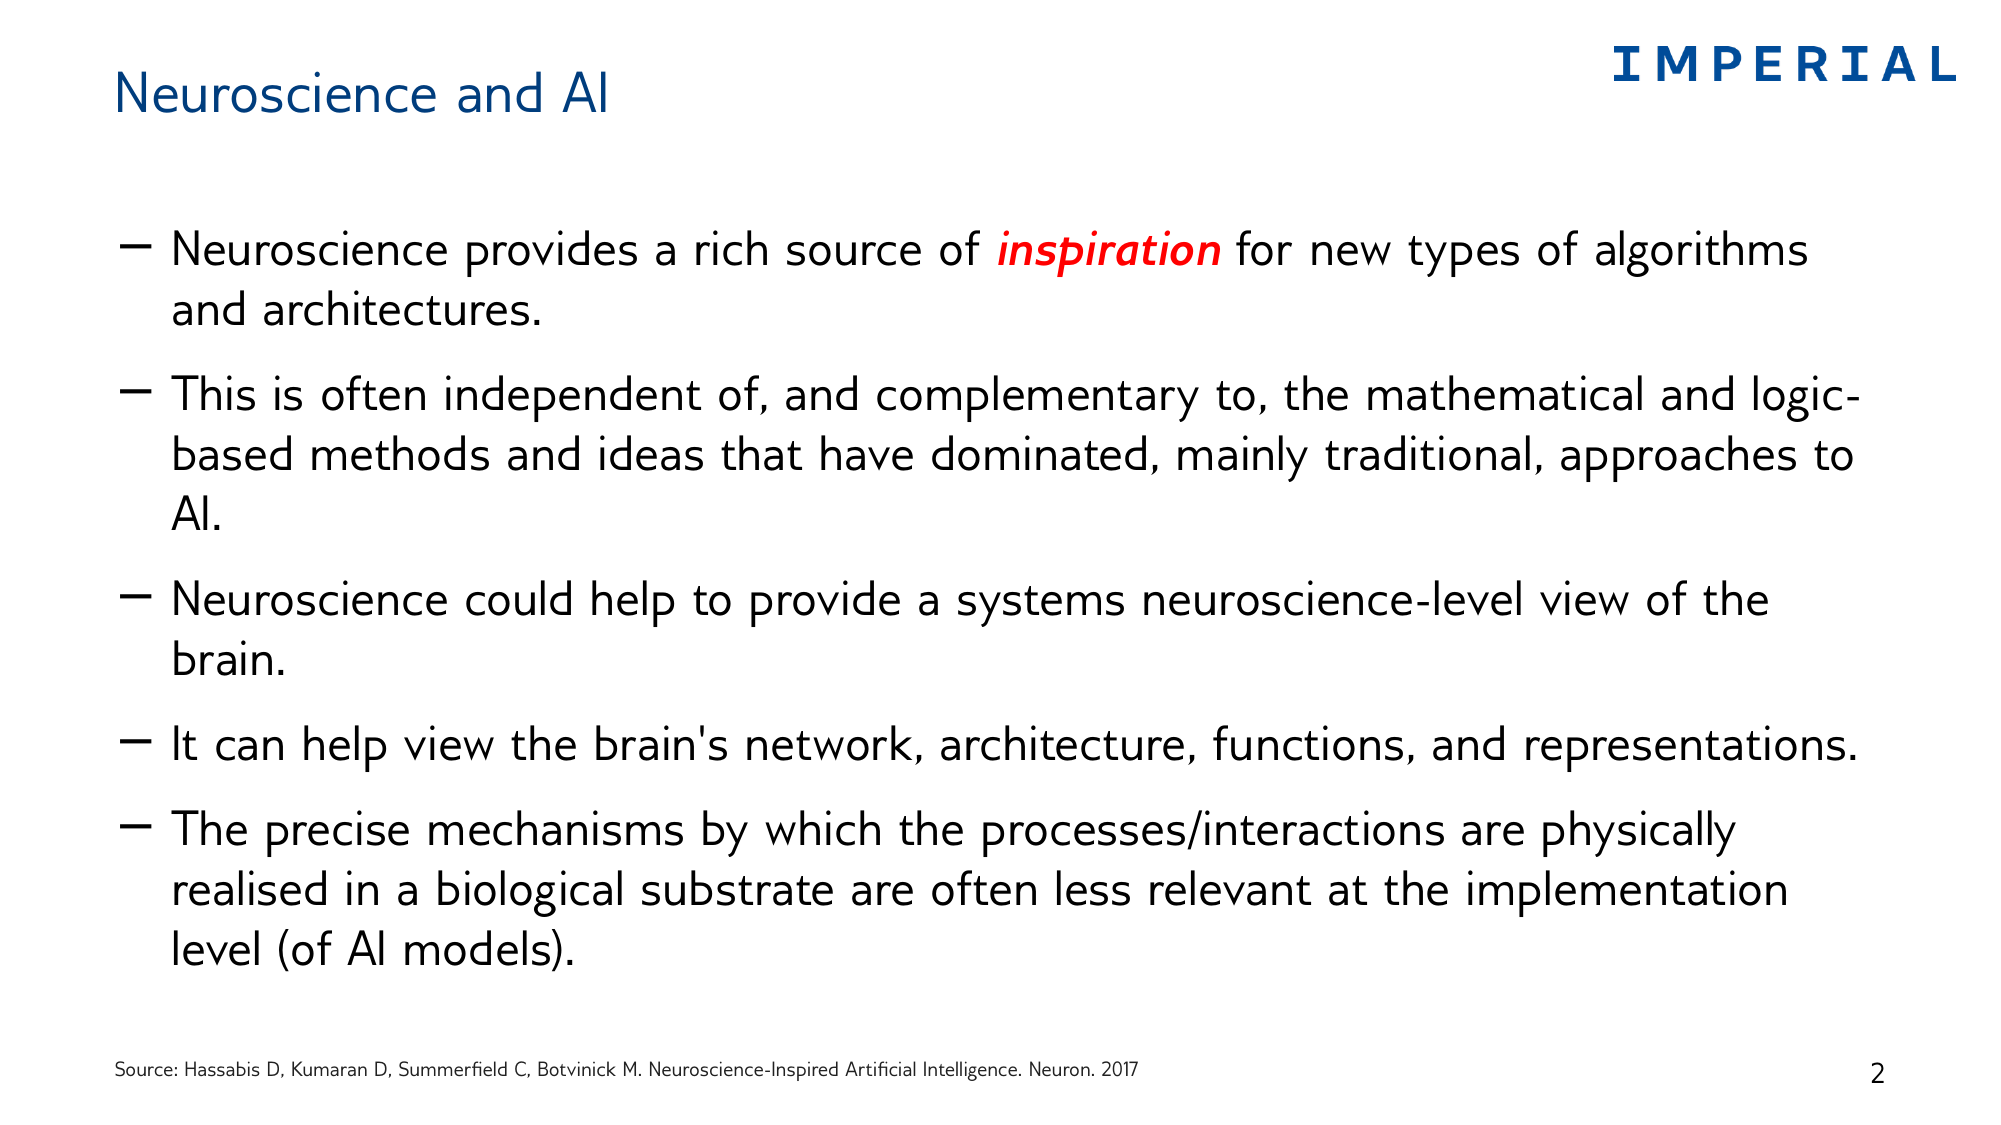

# Neuroscience and AI
Neuroscience provides a rich source of inspiration for new types of algorithms and architectures.
This is often independent of, and complementary to, the mathematical and logic-based methods and ideas that have dominated, mainly traditional, approaches to AI.
Neuroscience could help to provide a systems neuroscience-level view of the brain.
It can help view the brain's network, architecture, functions, and representations.
The precise mechanisms by which the processes/interactions are physically realised in a biological substrate are often less relevant at the implementation level (of AI models).

2
Source: Hassabis D, Kumaran D, Summerfield C, Botvinick M. Neuroscience-Inspired Artificial Intelligence. Neuron. 2017